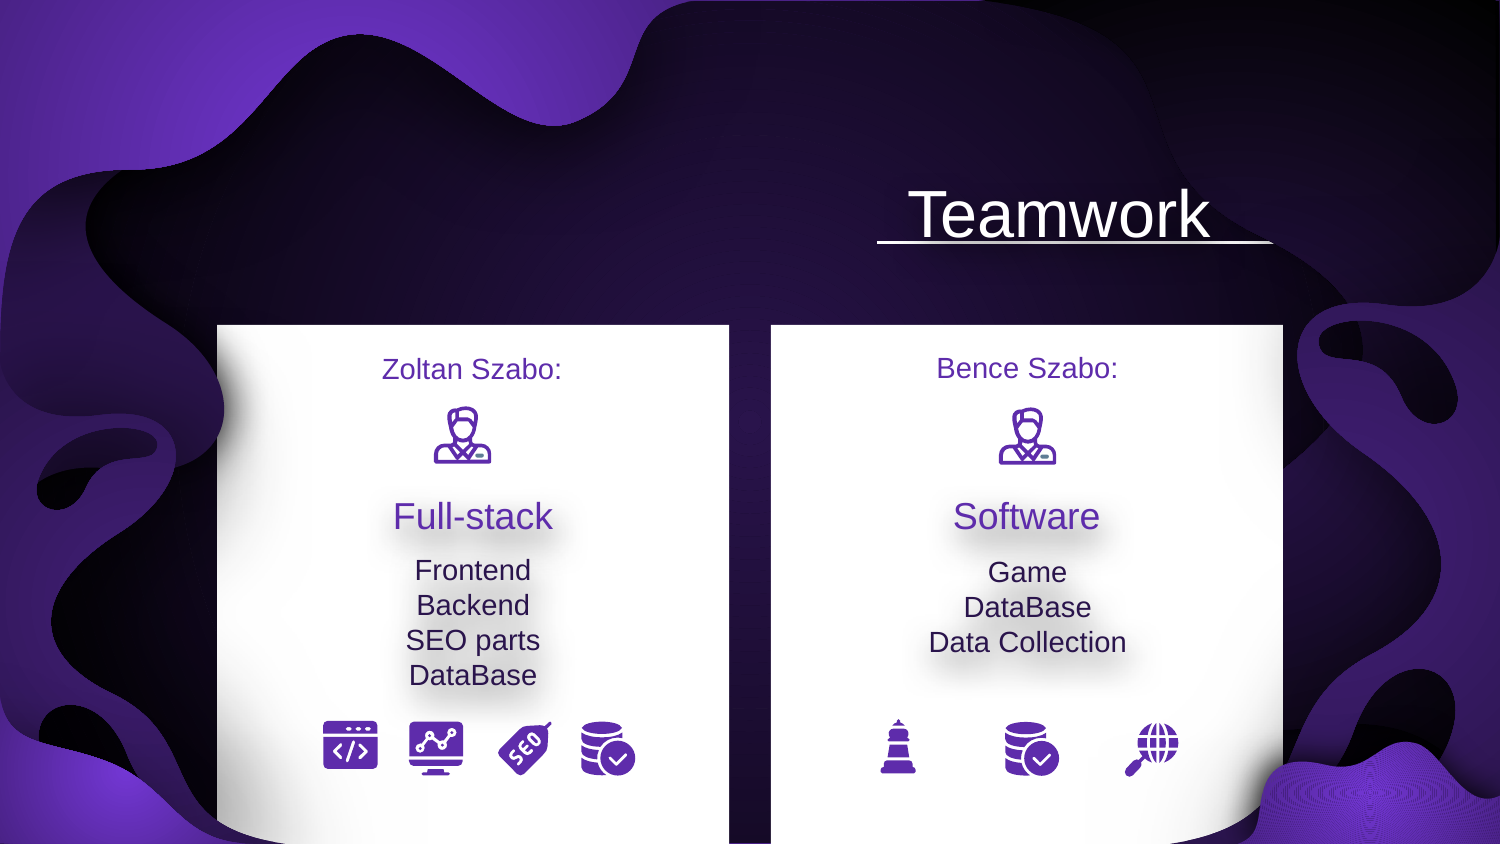

Teamwork
Bence Szabo:
Zoltan Szabo:

Full-stack
# Software
Frontend
Backend
SEO parts
DataBase

Game
DataBase
Data Collection